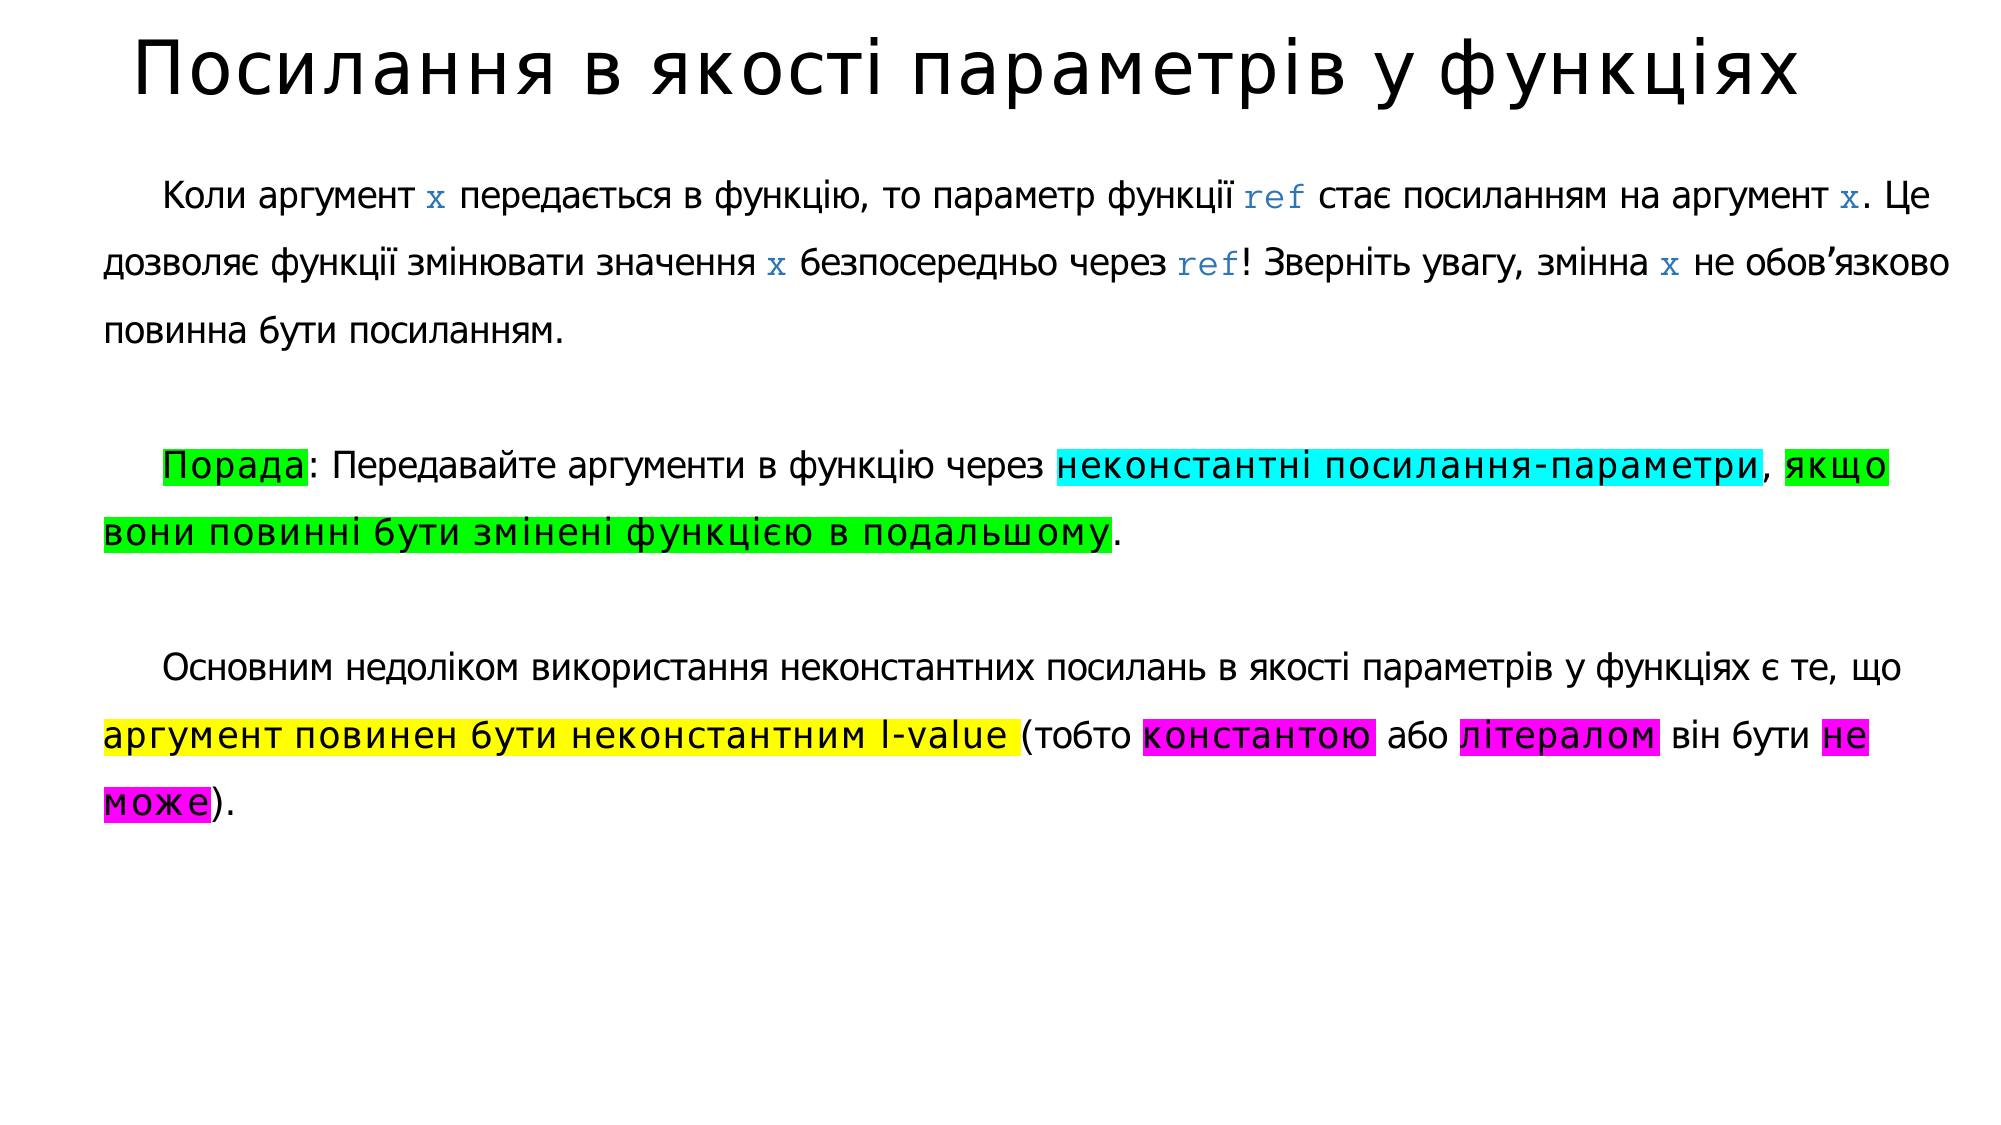

# Посилання в якості параметрів у функціях
Коли аргумент x передається в функцію, то параметр функції ref стає посиланням на аргумент x. Це дозволяє функції змінювати значення x безпосередньо через ref! Зверніть увагу, змінна x не обов’язково повинна бути посиланням.

Порада: Передавайте аргументи в функцію через неконстантні посилання-параметри, якщо вони повинні бути змінені функцією в подальшому.

Основним недоліком використання неконстантних посилань в якості параметрів у функціях є те, що аргумент повинен бути неконстантним l-value (тобто константою або літералом він бути не може).